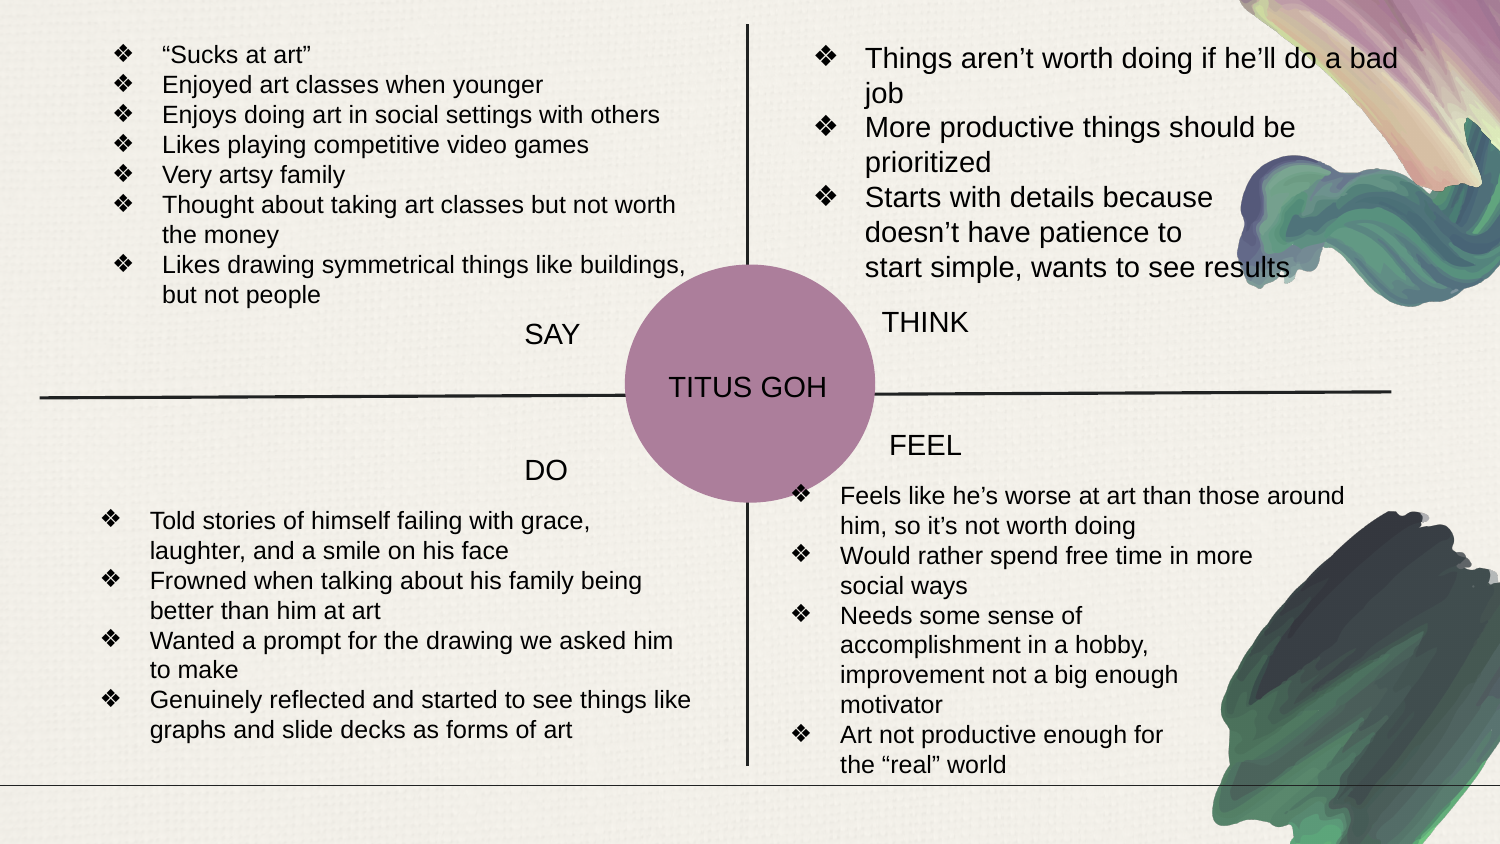

“Sucks at art”
Enjoyed art classes when younger
Enjoys doing art in social settings with others
Likes playing competitive video games
Very artsy family
Thought about taking art classes but not worth the money
Likes drawing symmetrical things like buildings, but not people
Things aren’t worth doing if he’ll do a bad job
More productive things should be prioritized
Starts with details because
doesn’t have patience to
start simple, wants to see results

THINK
SAY
TITUS GOH
FEEL
DO
Feels like he’s worse at art than those around him, so it’s not worth doing
Would rather spend free time in more
social ways
Needs some sense of
accomplishment in a hobby,
improvement not a big enough
motivator
Art not productive enough for
the “real” world

Told stories of himself failing with grace, laughter, and a smile on his face
Frowned when talking about his family being better than him at art
Wanted a prompt for the drawing we asked him to make
Genuinely reflected and started to see things like graphs and slide decks as forms of art